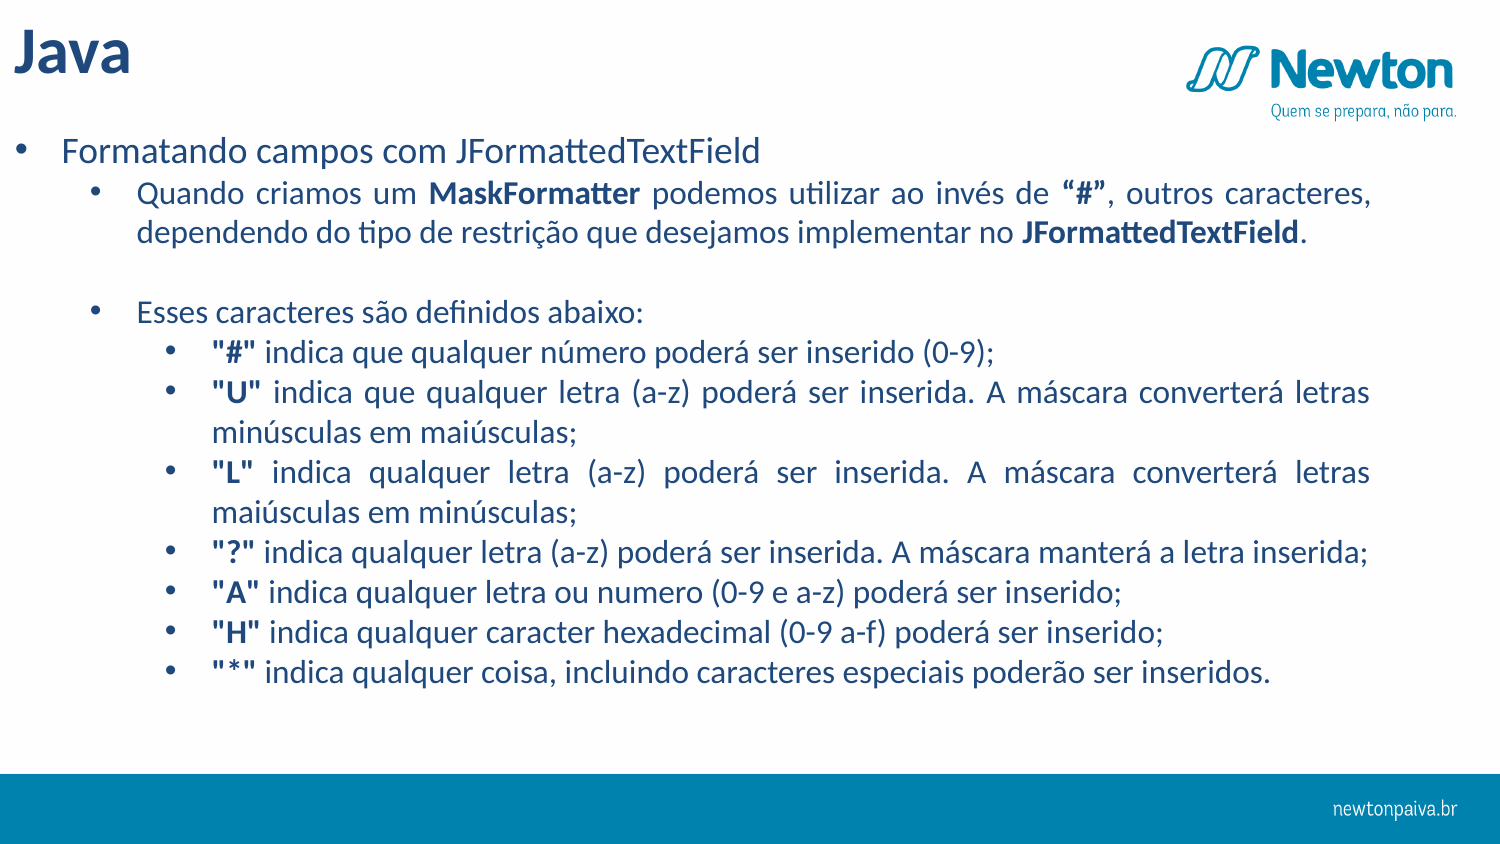

Java
Formatando campos com JFormattedTextField
Quando criamos um MaskFormatter podemos utilizar ao invés de “#”, outros caracteres, dependendo do tipo de restrição que desejamos implementar no JFormattedTextField.

Esses caracteres são definidos abaixo:
"#" indica que qualquer número poderá ser inserido (0-9);
"U" indica que qualquer letra (a-z) poderá ser inserida. A máscara converterá letras minúsculas em maiúsculas;
"L" indica qualquer letra (a-z) poderá ser inserida. A máscara converterá letras maiúsculas em minúsculas;
"?" indica qualquer letra (a-z) poderá ser inserida. A máscara manterá a letra inserida;
"A" indica qualquer letra ou numero (0-9 e a-z) poderá ser inserido;
"H" indica qualquer caracter hexadecimal (0-9 a-f) poderá ser inserido;
"*" indica qualquer coisa, incluindo caracteres especiais poderão ser inseridos.